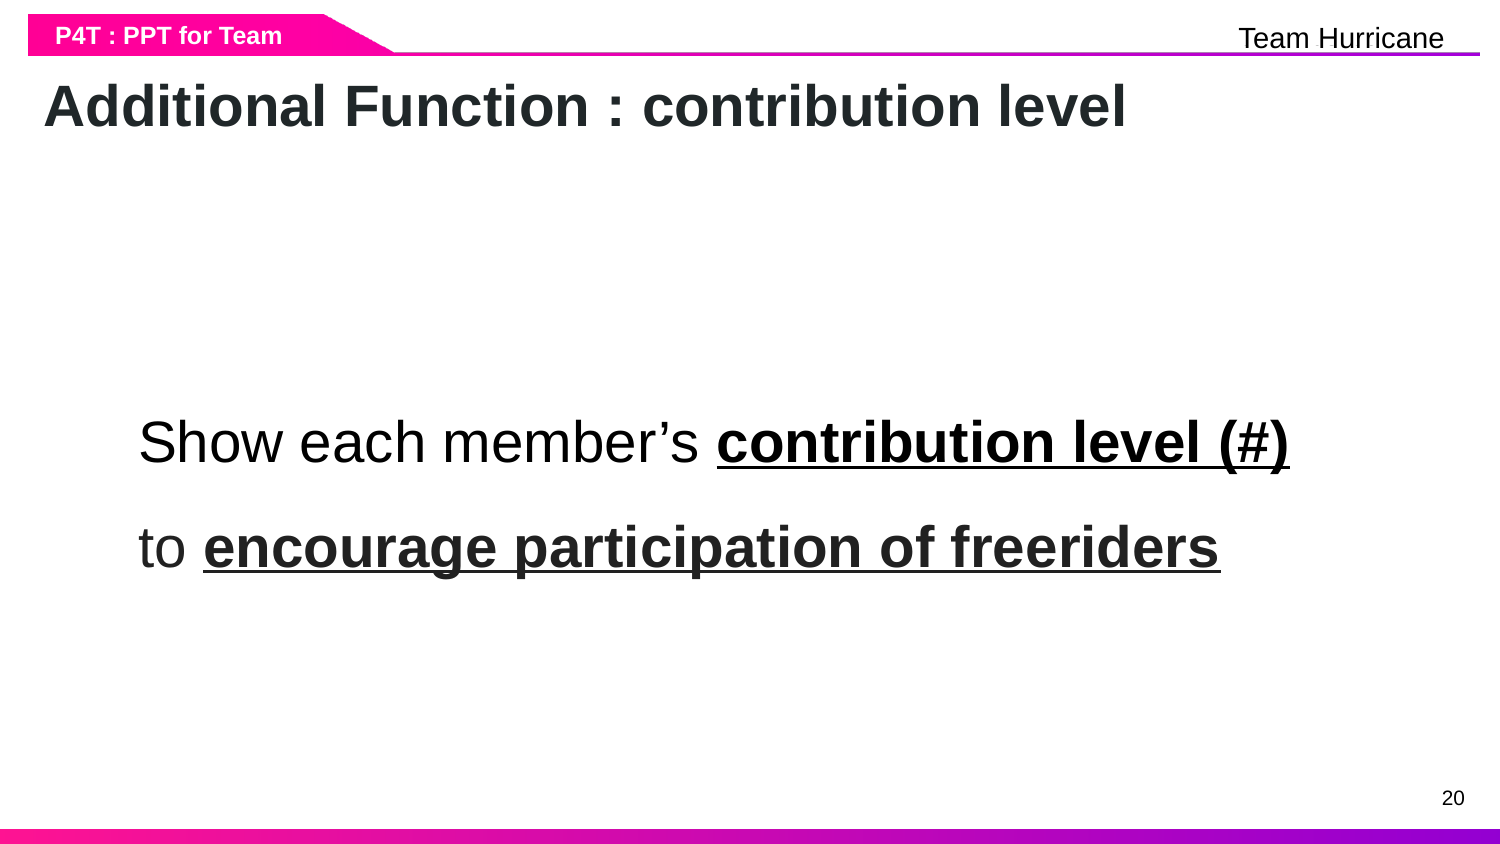

P4T : PPT for Team
Team Hurricane
# Additional Function : contribution level
Show each member’s contribution level (#)
to encourage participation of freeriders
20